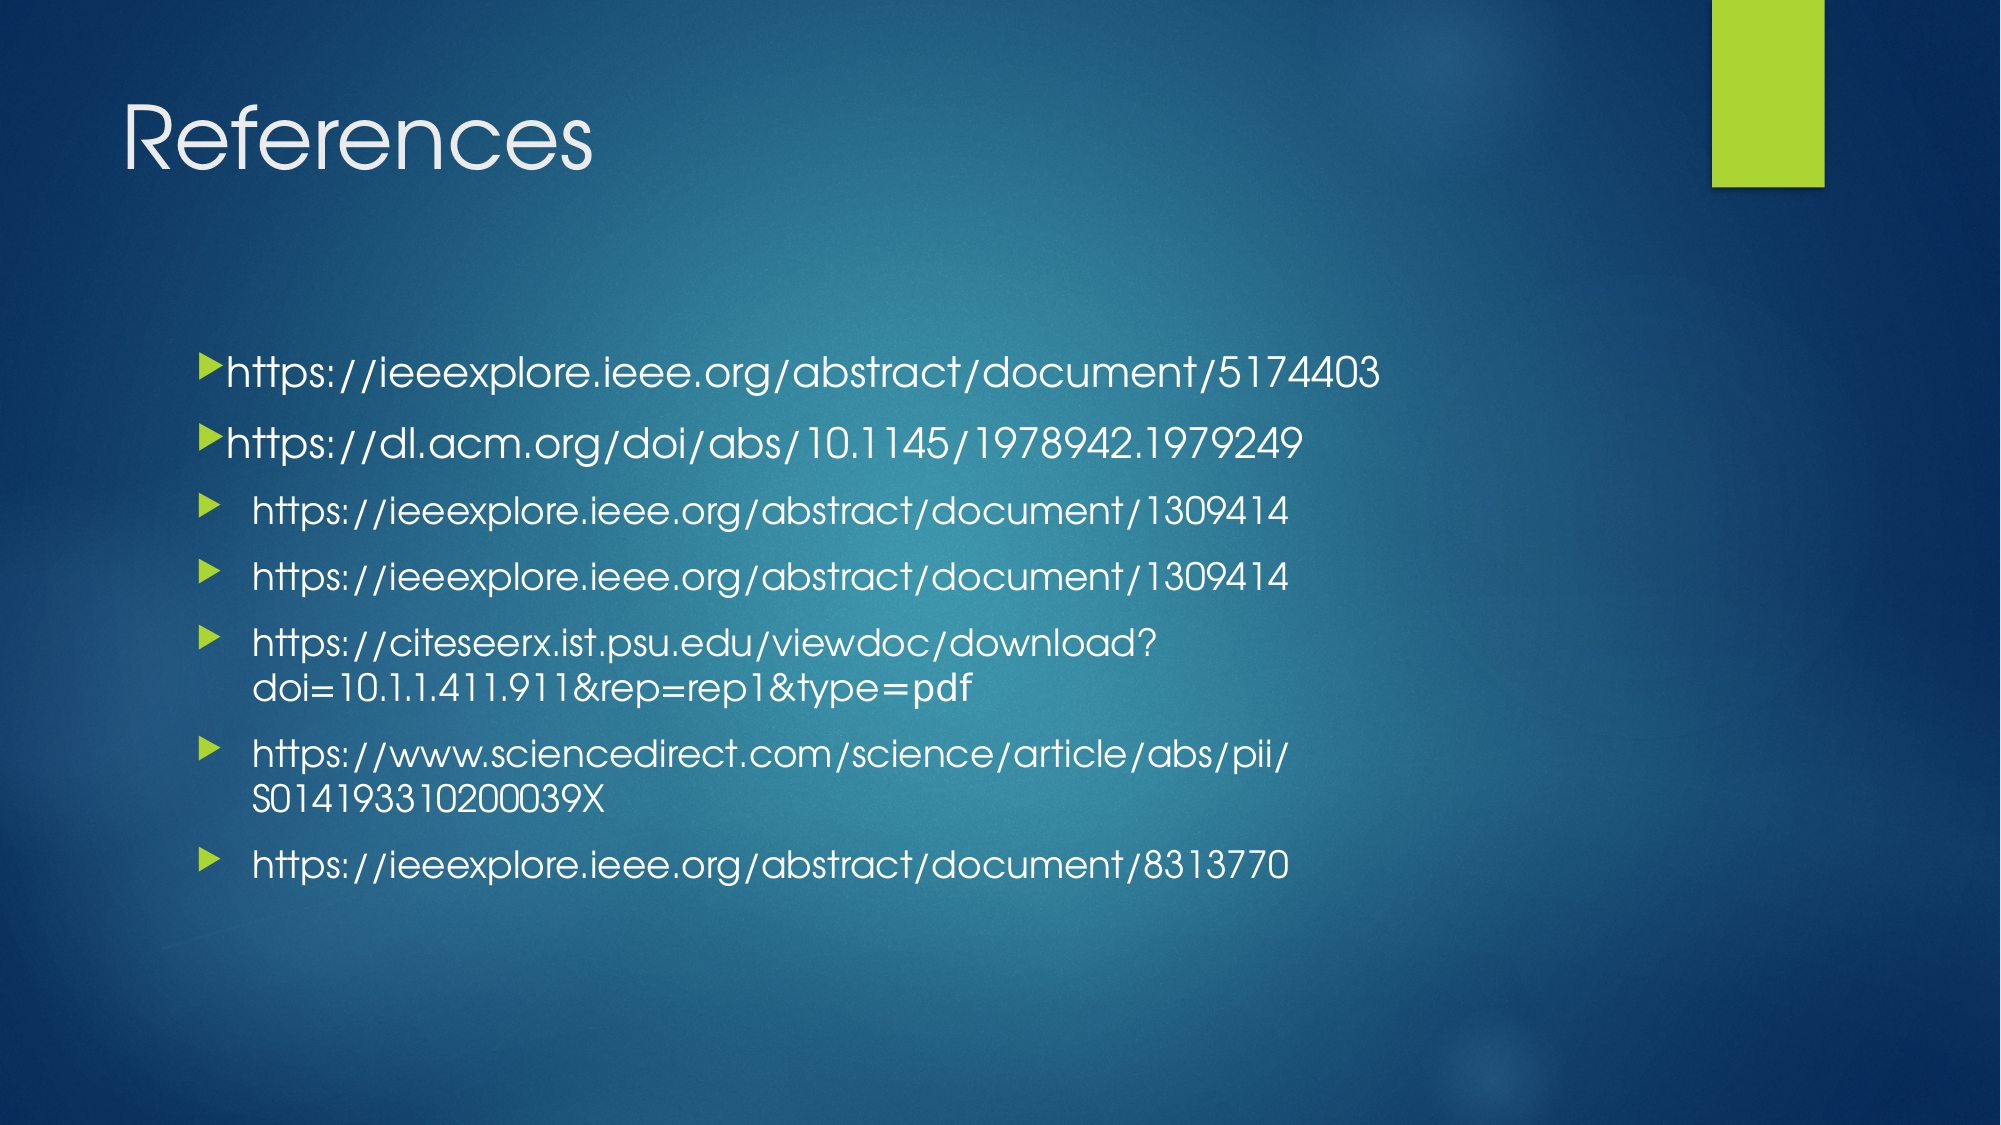

# References
https://ieeexplore.ieee.org/abstract/document/5174403
https://dl.acm.org/doi/abs/10.1145/1978942.1979249
https://ieeexplore.ieee.org/abstract/document/1309414
https://ieeexplore.ieee.org/abstract/document/1309414
https://citeseerx.ist.psu.edu/viewdoc/download?doi=10.1.1.411.911&rep=rep1&type=pdf
https://www.sciencedirect.com/science/article/abs/pii/S014193310200039X
https://ieeexplore.ieee.org/abstract/document/8313770